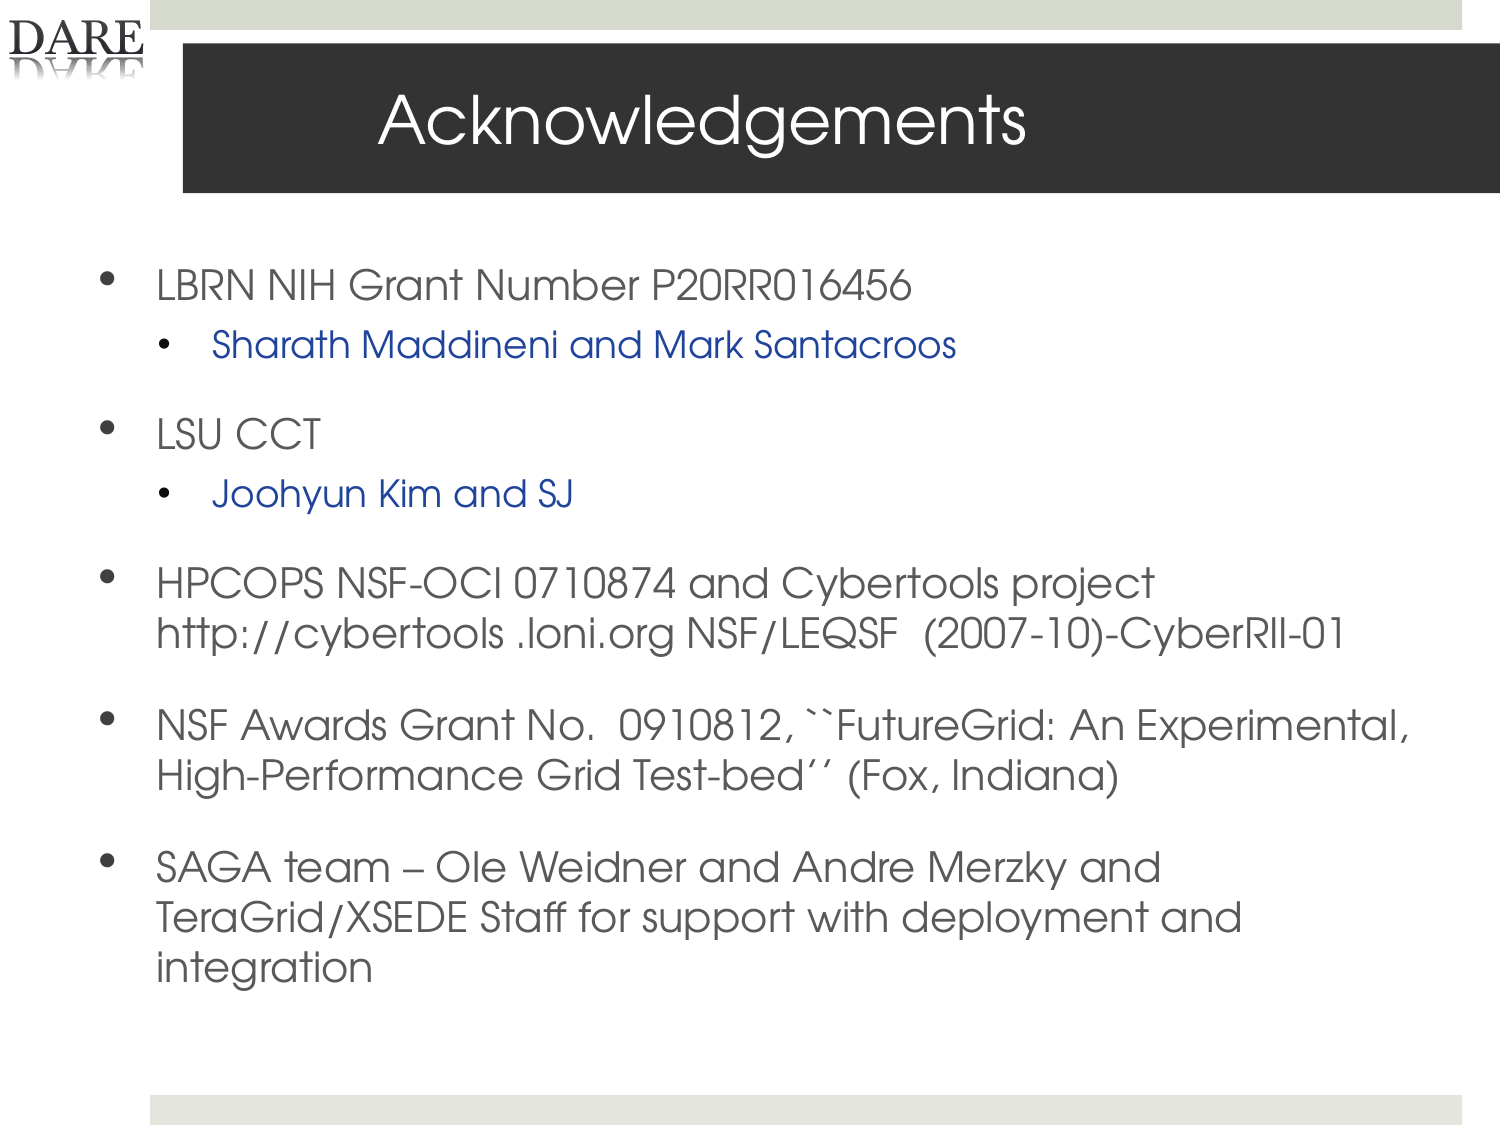

# Acknowledgements
LBRN NIH Grant Number P20RR016456
Sharath Maddineni and Mark Santacroos
LSU CCT
Joohyun Kim and SJ
HPCOPS NSF-OCI 0710874 and Cybertools project http://cybertools .loni.org NSF/LEQSF  (2007-10)-CyberRII-01
NSF Awards Grant No.  0910812, ``FutureGrid: An Experimental, High-Performance Grid Test-bed’’ (Fox, Indiana)
SAGA team – Ole Weidner and Andre Merzky and TeraGrid/XSEDE Staff for support with deployment and integration